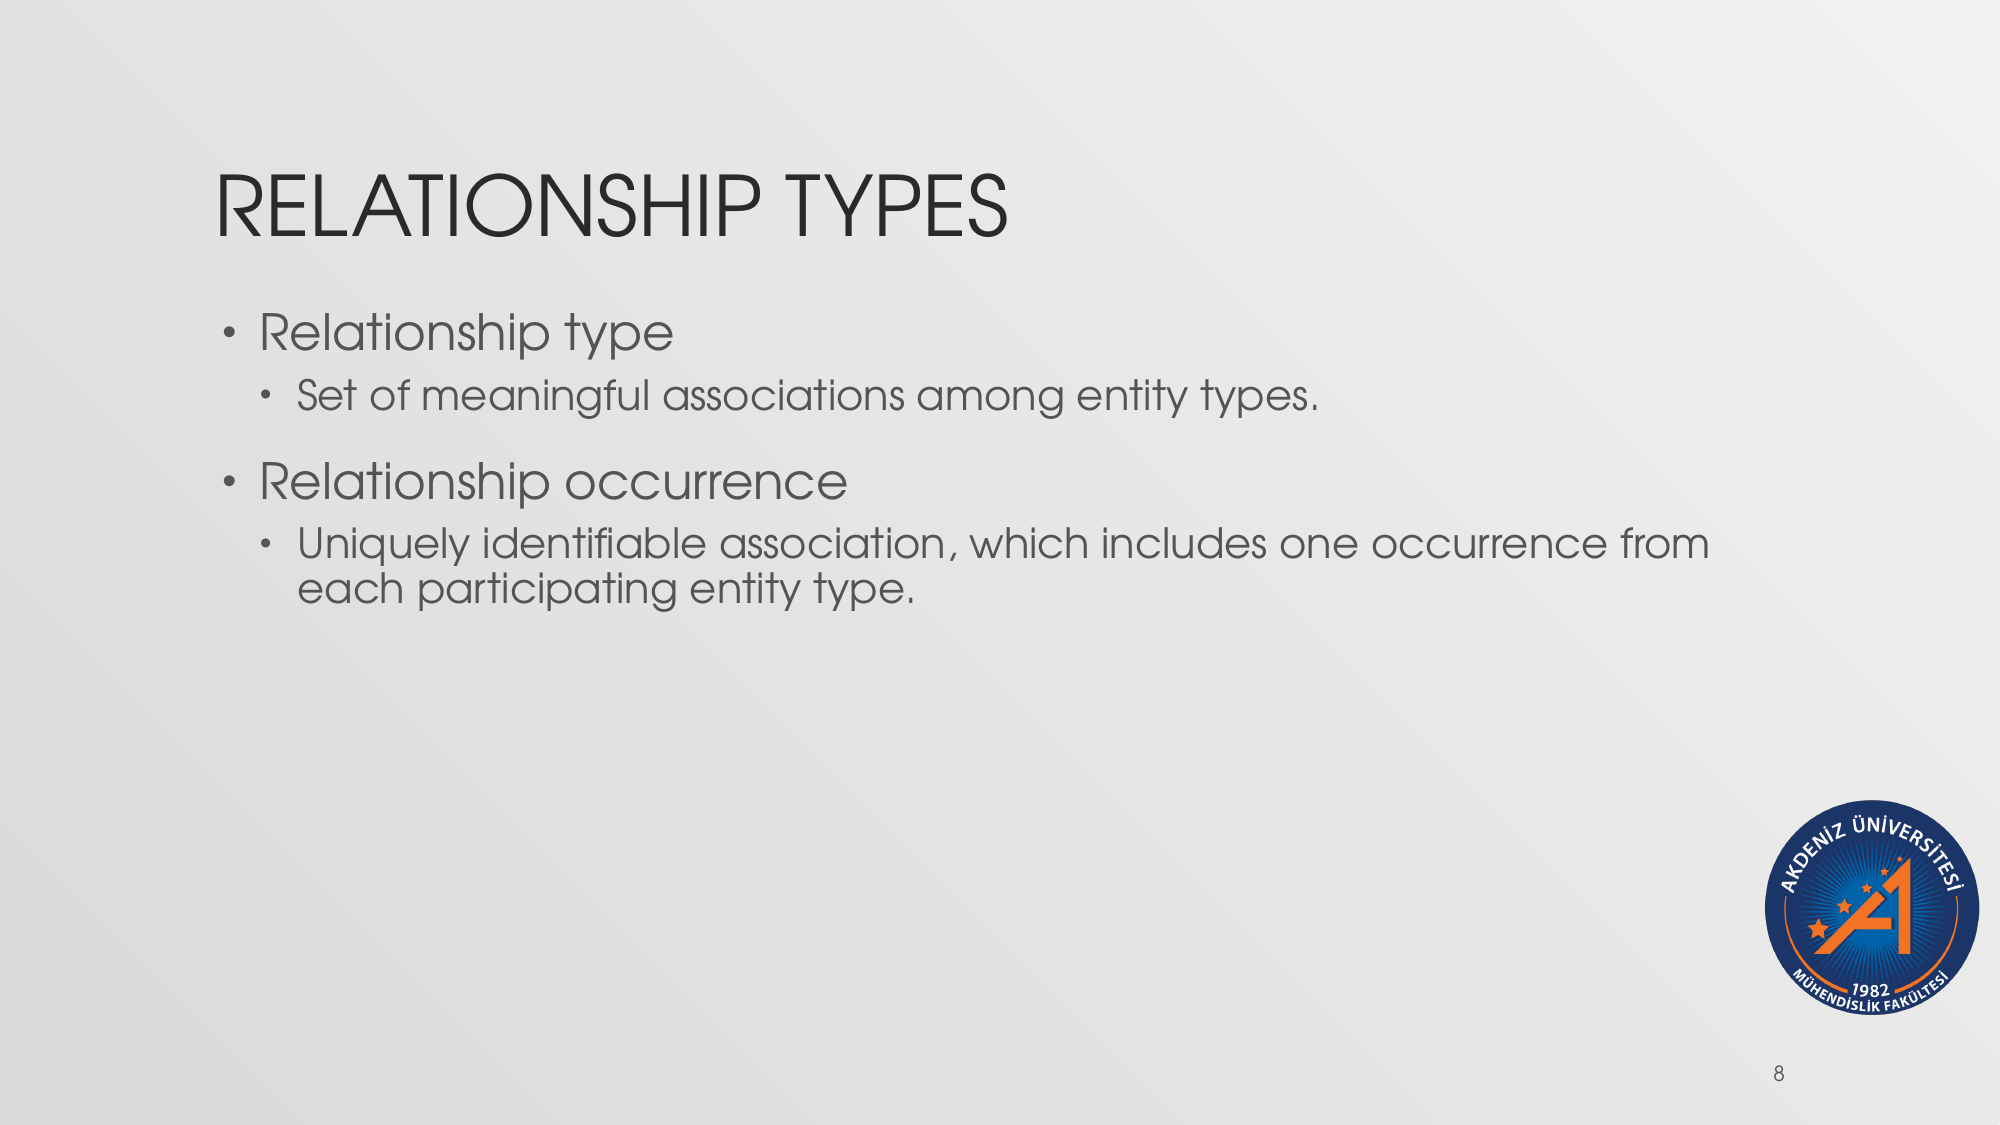

# Relationship Types
Relationship type
Set of meaningful associations among entity types.
Relationship occurrence
Uniquely identifiable association, which includes one occurrence from each participating entity type.
8